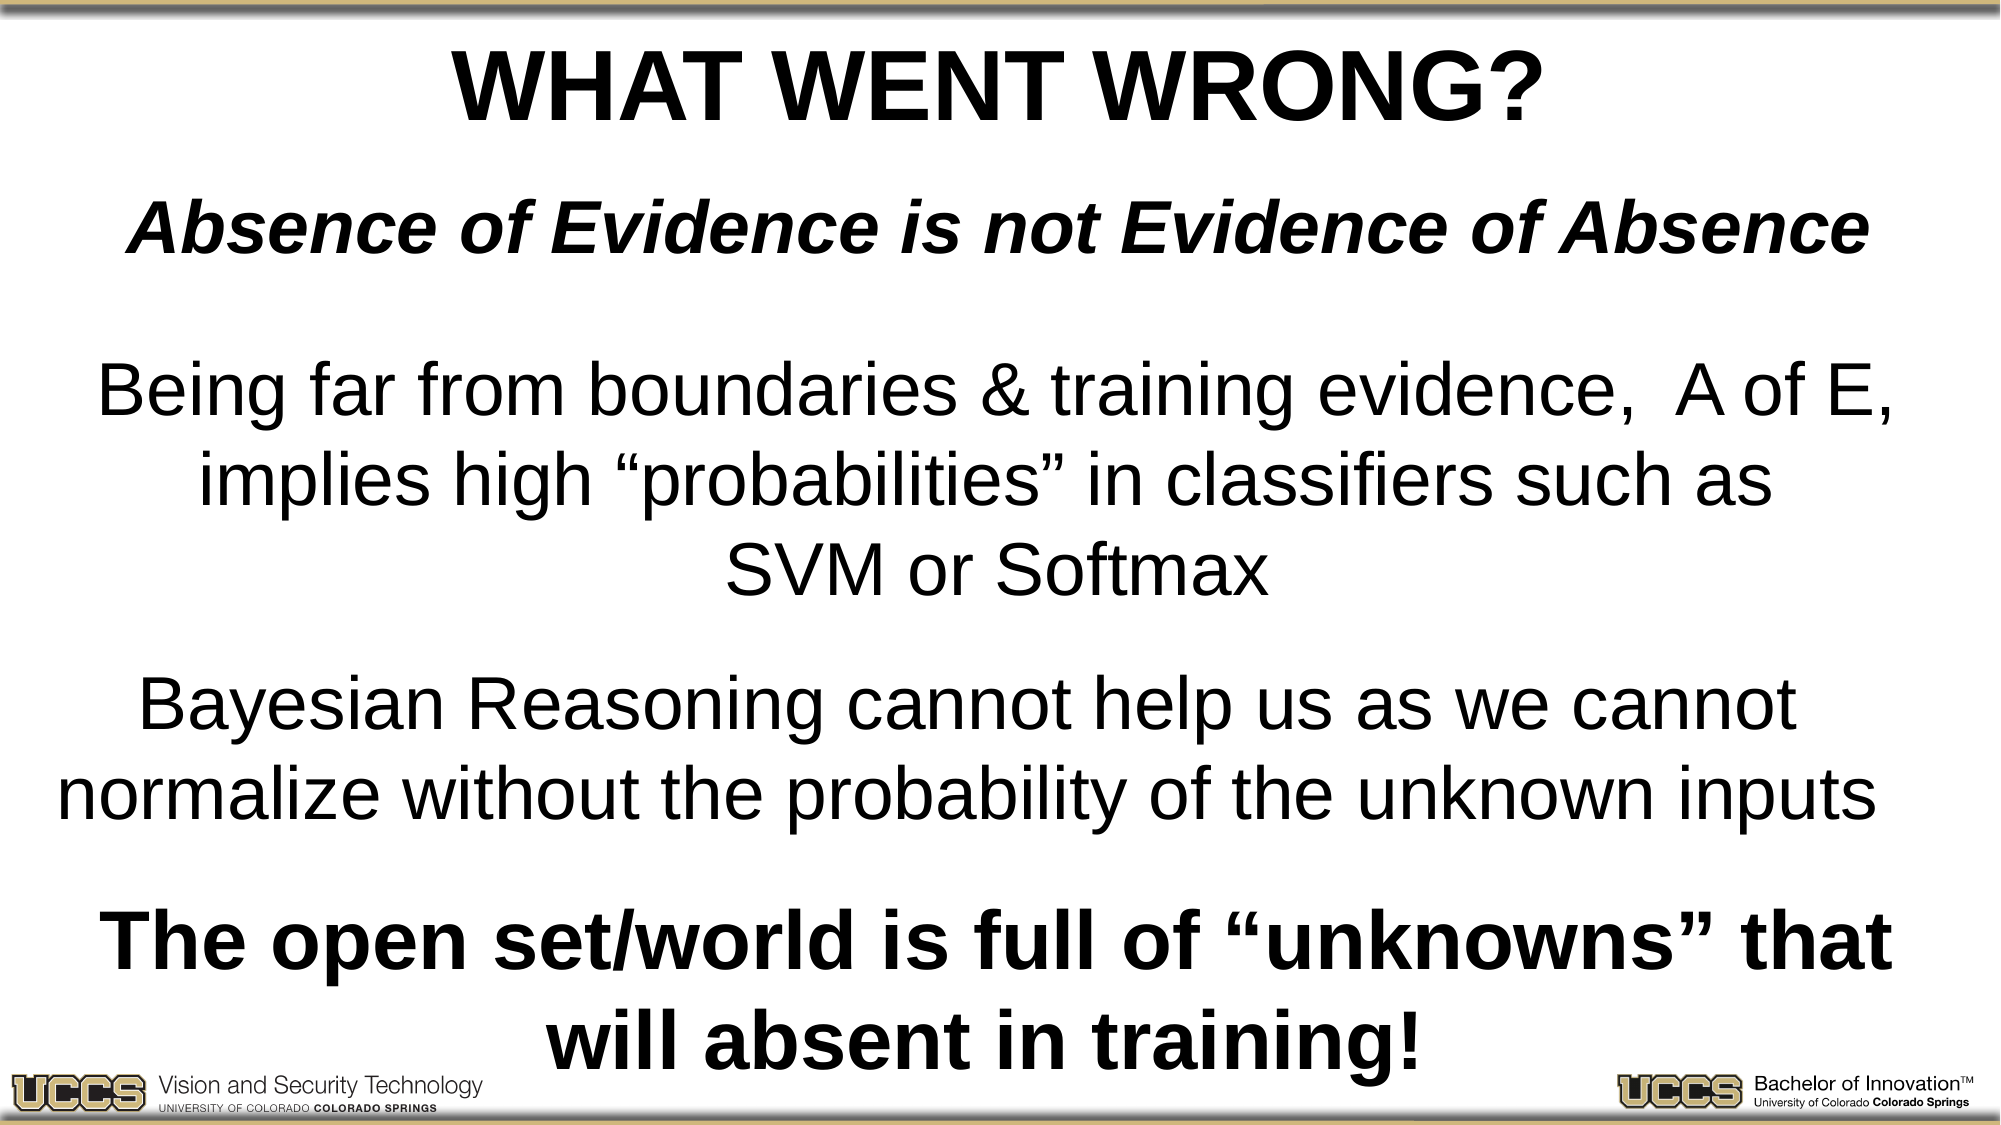

# What went wrong?
Absence of Evidence is not Evidence of Absence
Being far from boundaries & training evidence,  A of E, implies high “probabilities” in classifiers such as
SVM or Softmax

Bayesian Reasoning cannot help us as we cannot normalize without the probability of the unknown inputs

The open set/world is full of “unknowns” that will absent in training!